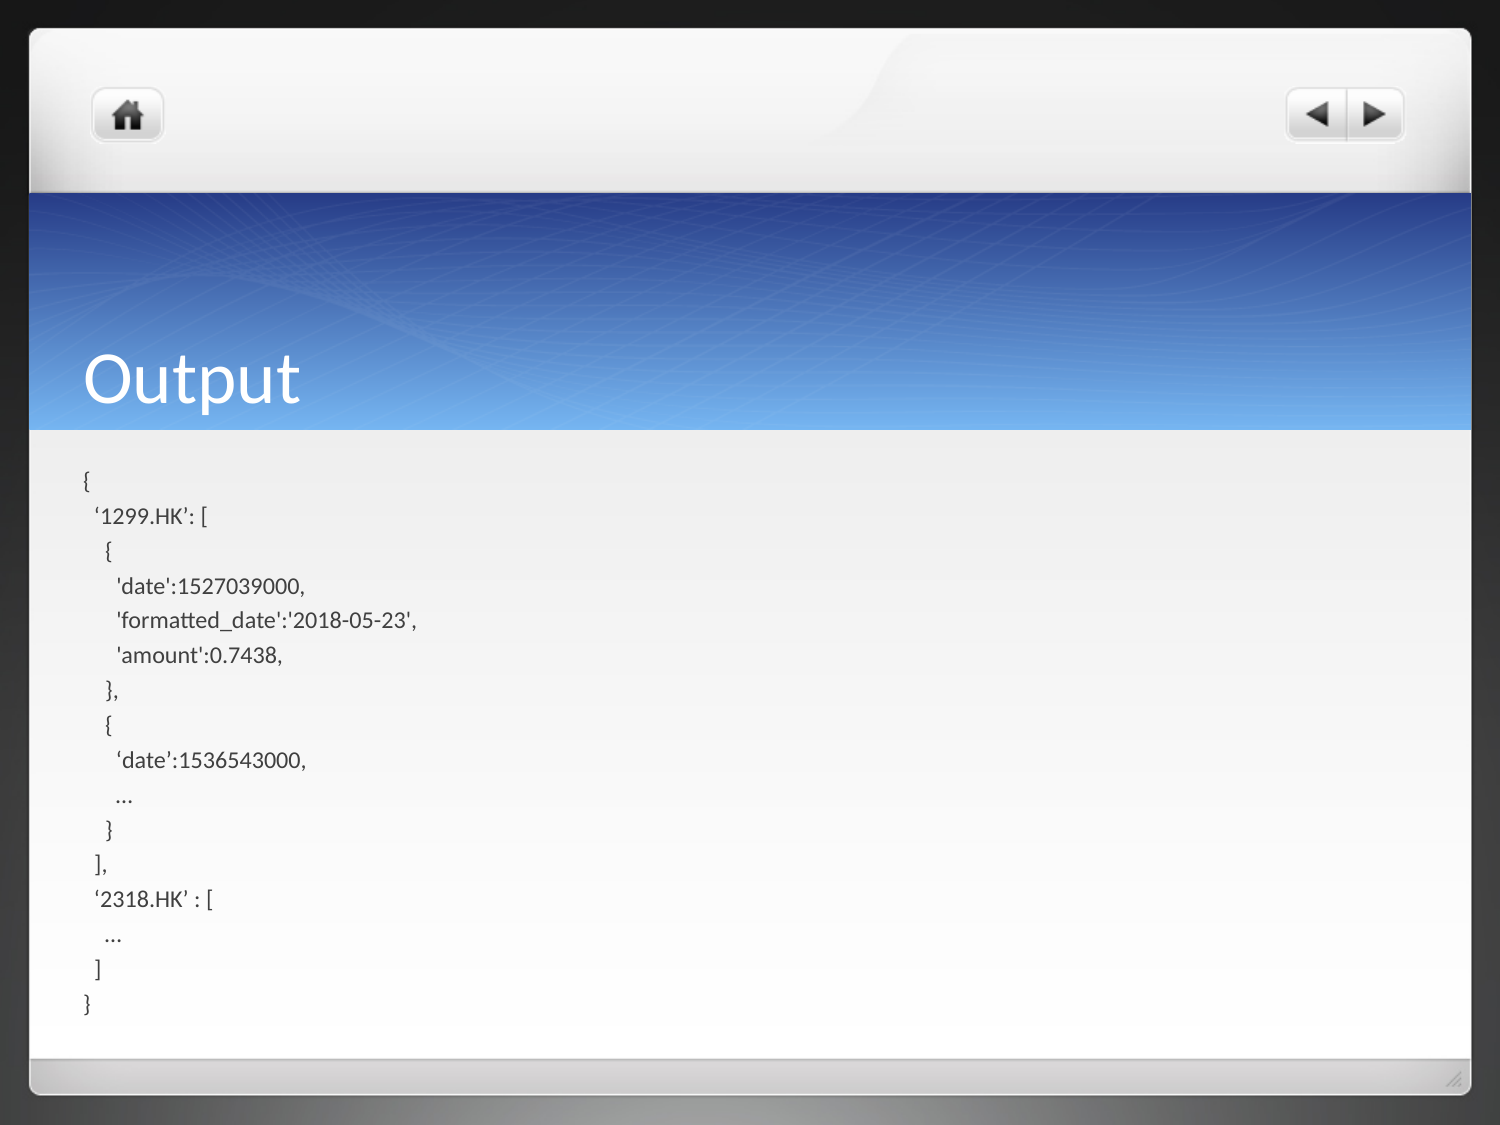

# Output
{
  ‘1299.HK’: [
    {
      'date':1527039000,
      'formatted_date':'2018-05-23',
      'amount':0.7438,
    },
    {
      ‘date’:1536543000,
      …
    }
  ],
  ‘2318.HK’ : [
    …
  ]
}